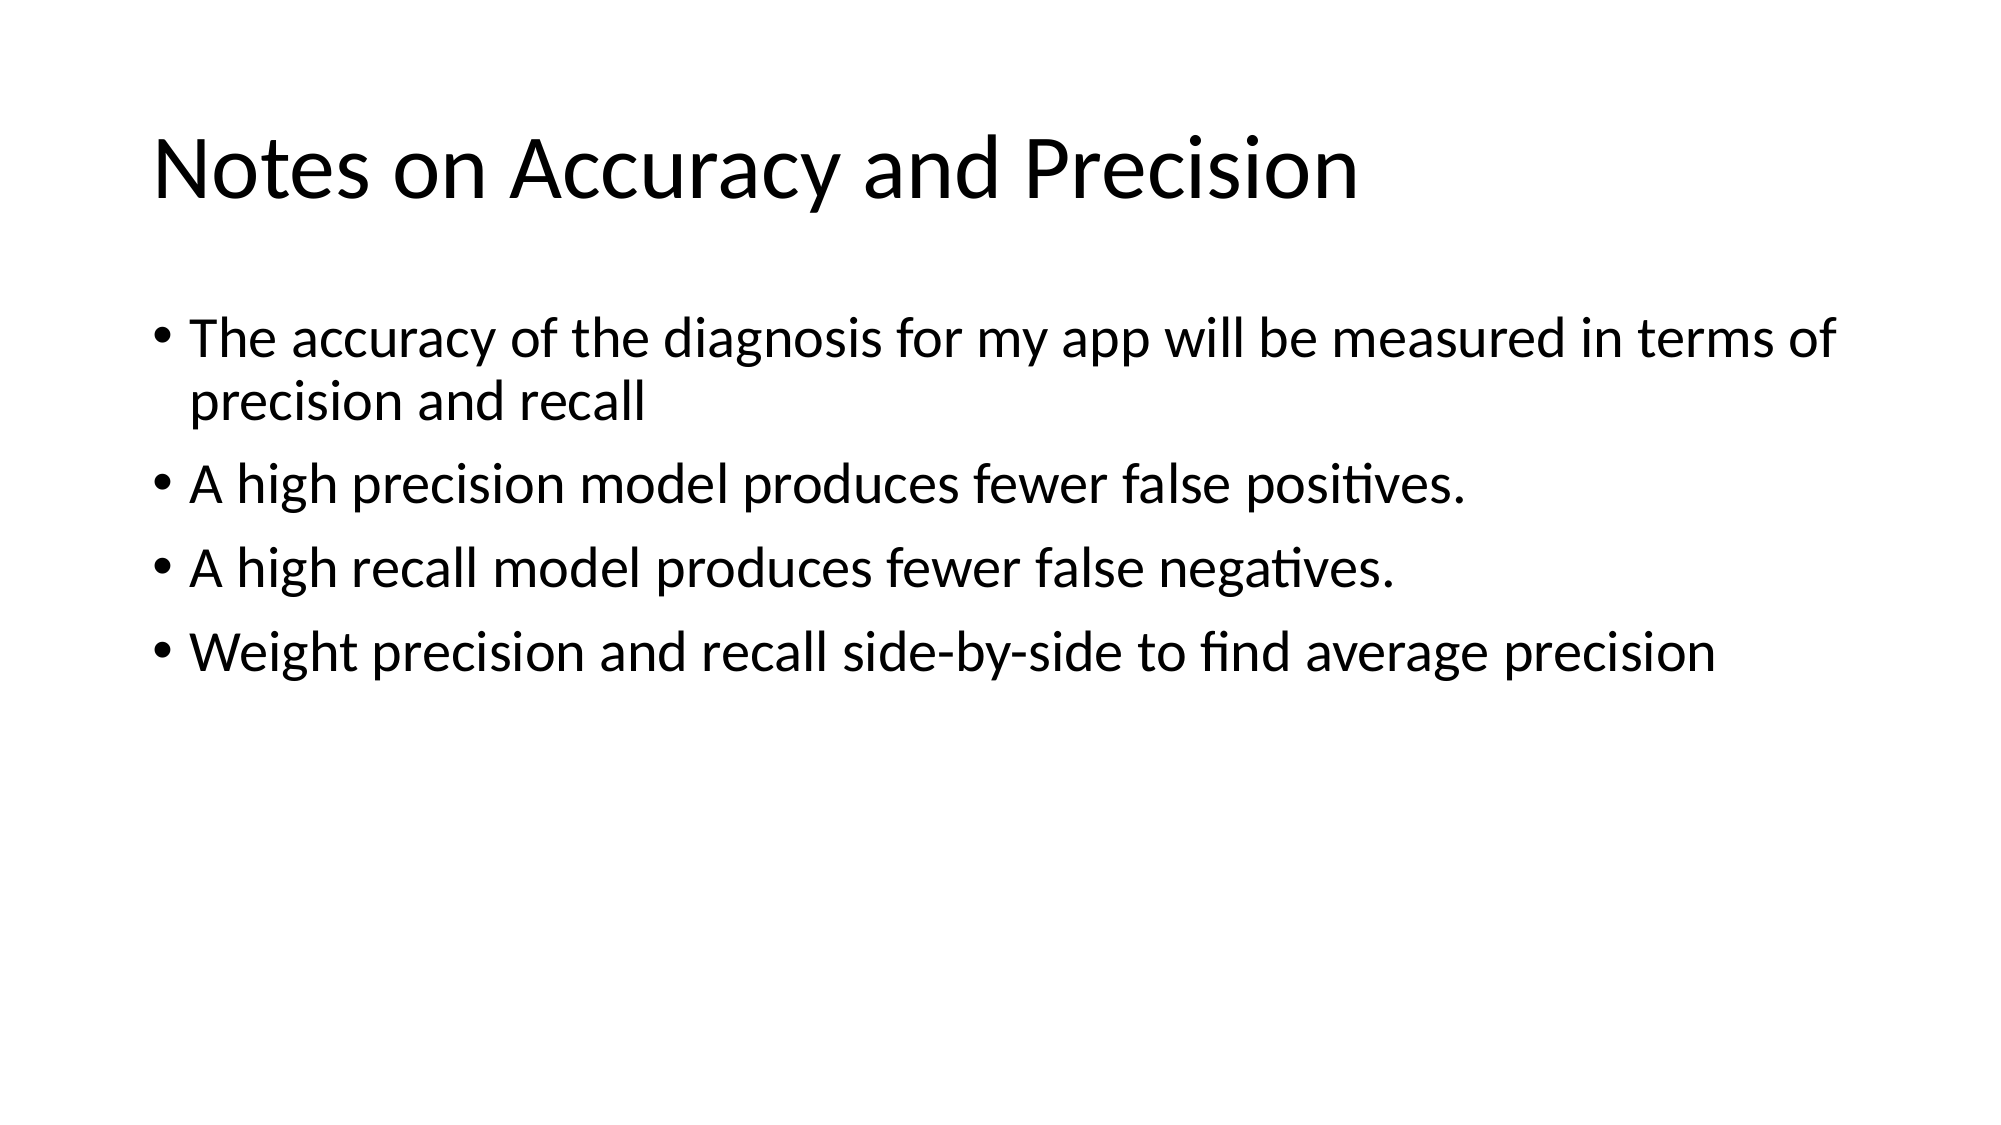

# Notes on Accuracy and Precision
The accuracy of the diagnosis for my app will be measured in terms of precision and recall
A high precision model produces fewer false positives.
A high recall model produces fewer false negatives.
Weight precision and recall side-by-side to find average precision